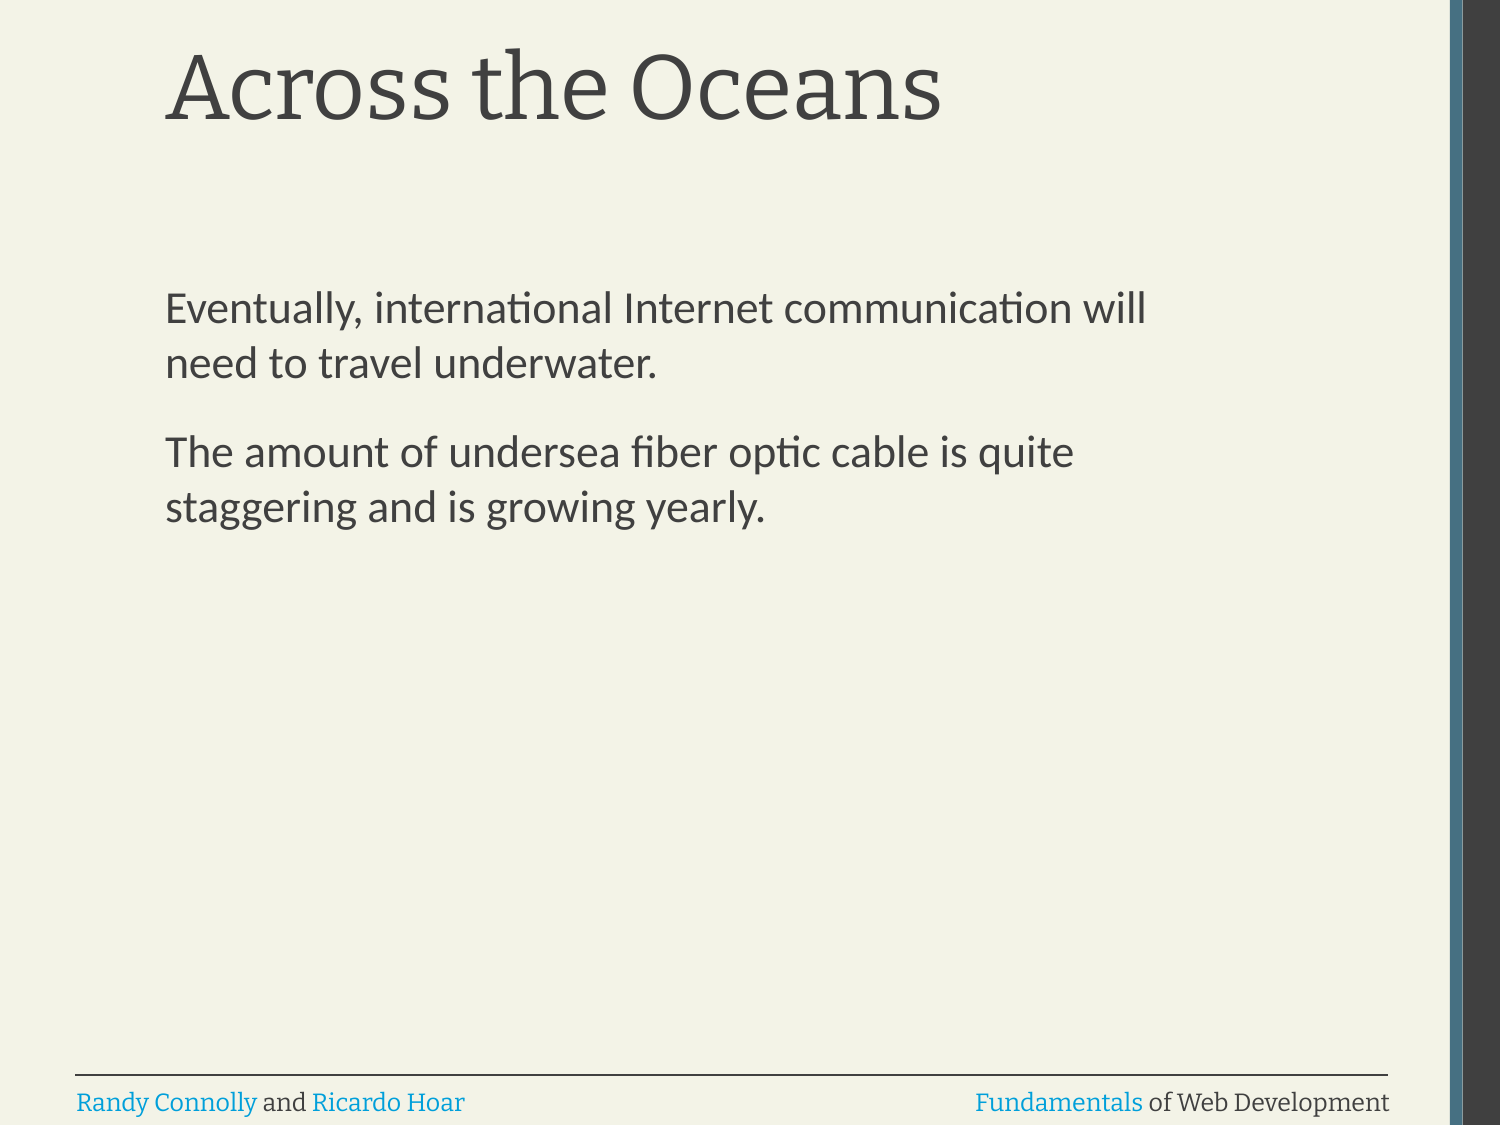

# Across the Oceans

Eventually, international Internet communication will need to travel underwater.
The amount of undersea fiber optic cable is quite staggering and is growing yearly.